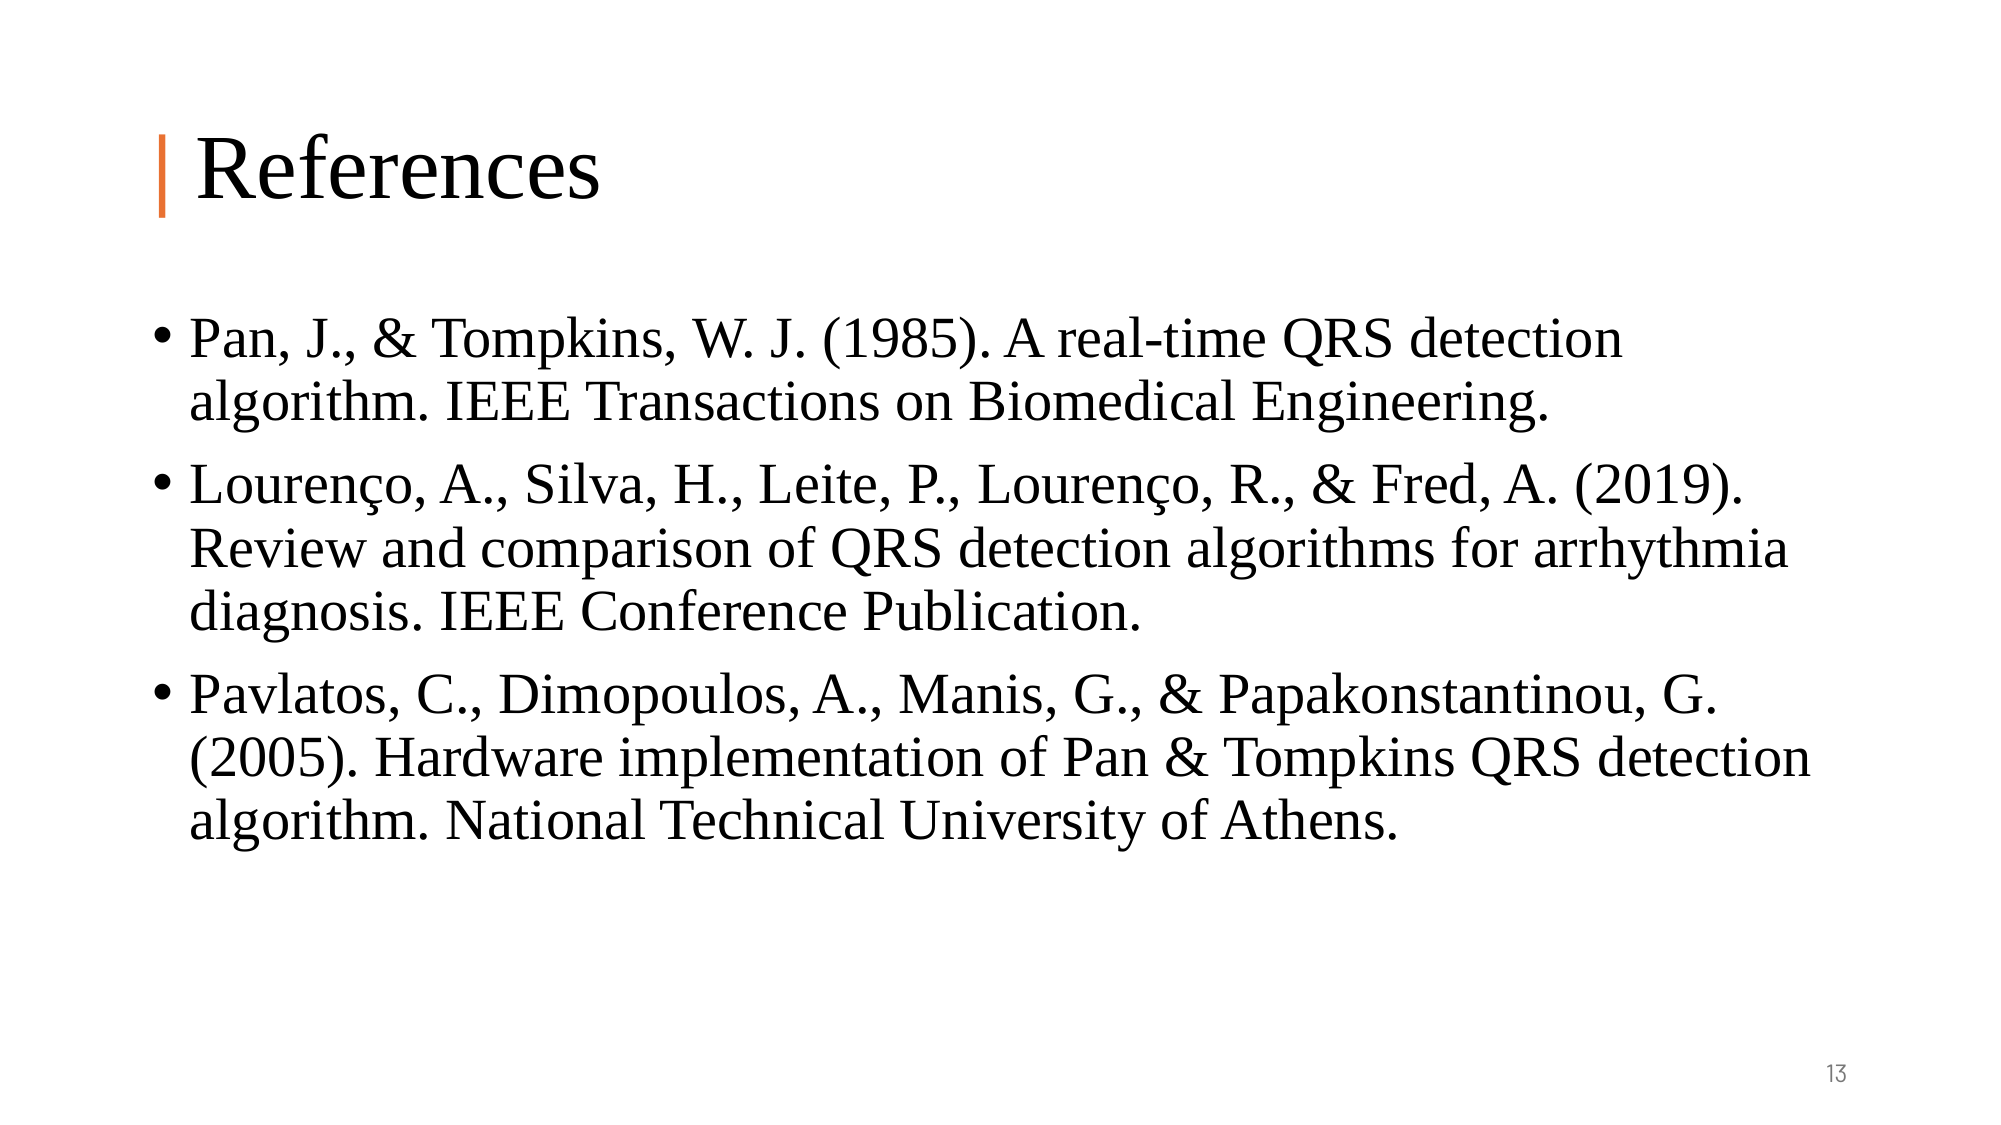

# | References
Pan, J., & Tompkins, W. J. (1985). A real-time QRS detection algorithm. IEEE Transactions on Biomedical Engineering.
Lourenço, A., Silva, H., Leite, P., Lourenço, R., & Fred, A. (2019). Review and comparison of QRS detection algorithms for arrhythmia diagnosis. IEEE Conference Publication.
Pavlatos, C., Dimopoulos, A., Manis, G., & Papakonstantinou, G. (2005). Hardware implementation of Pan & Tompkins QRS detection algorithm. National Technical University of Athens.
13